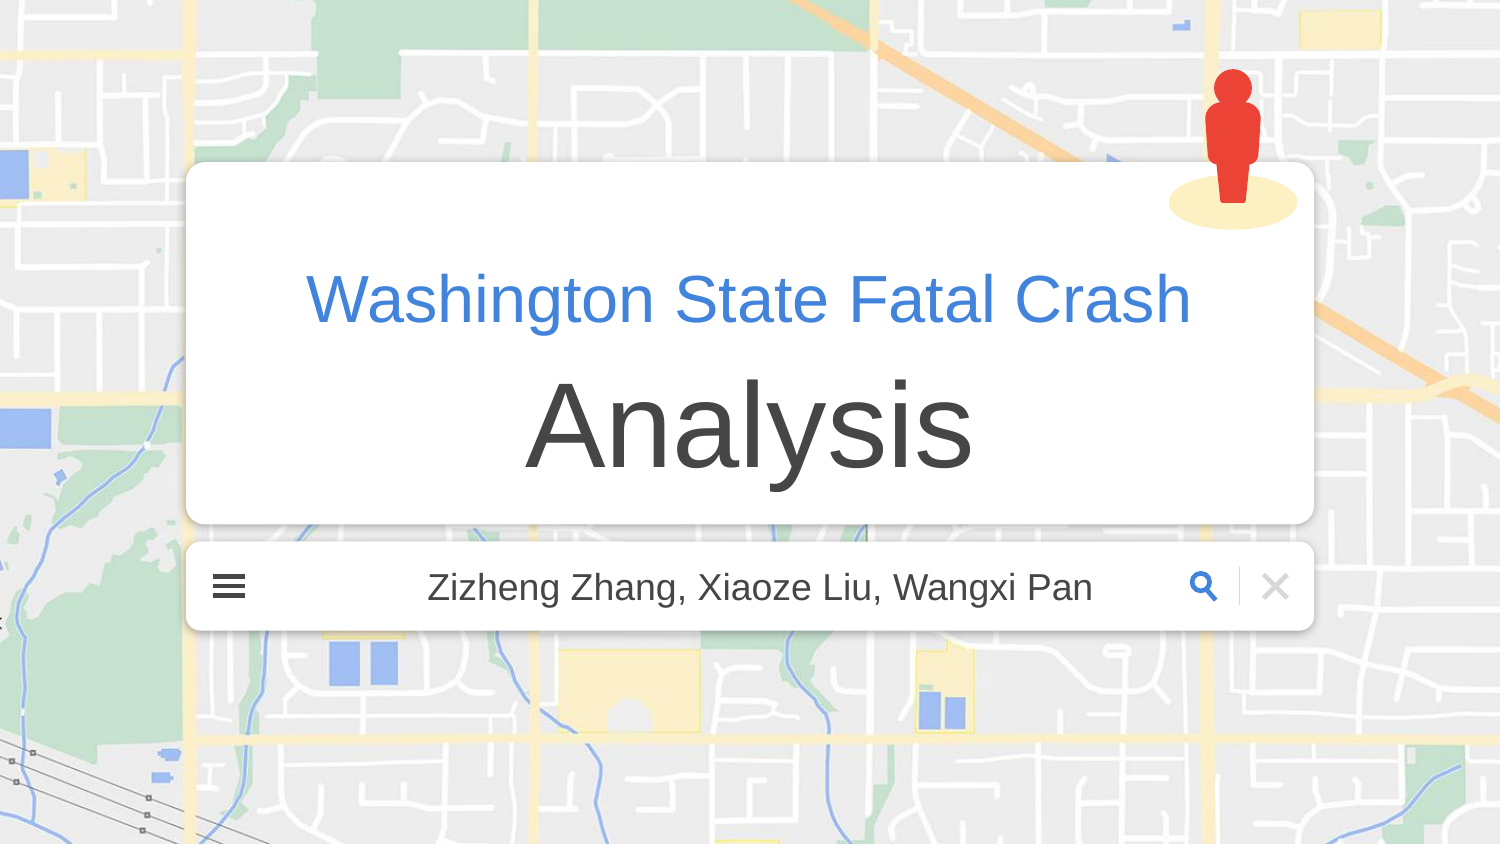

# Washington State Fatal Crash Analysis
Zizheng Zhang, Xiaoze Liu, Wangxi Pan